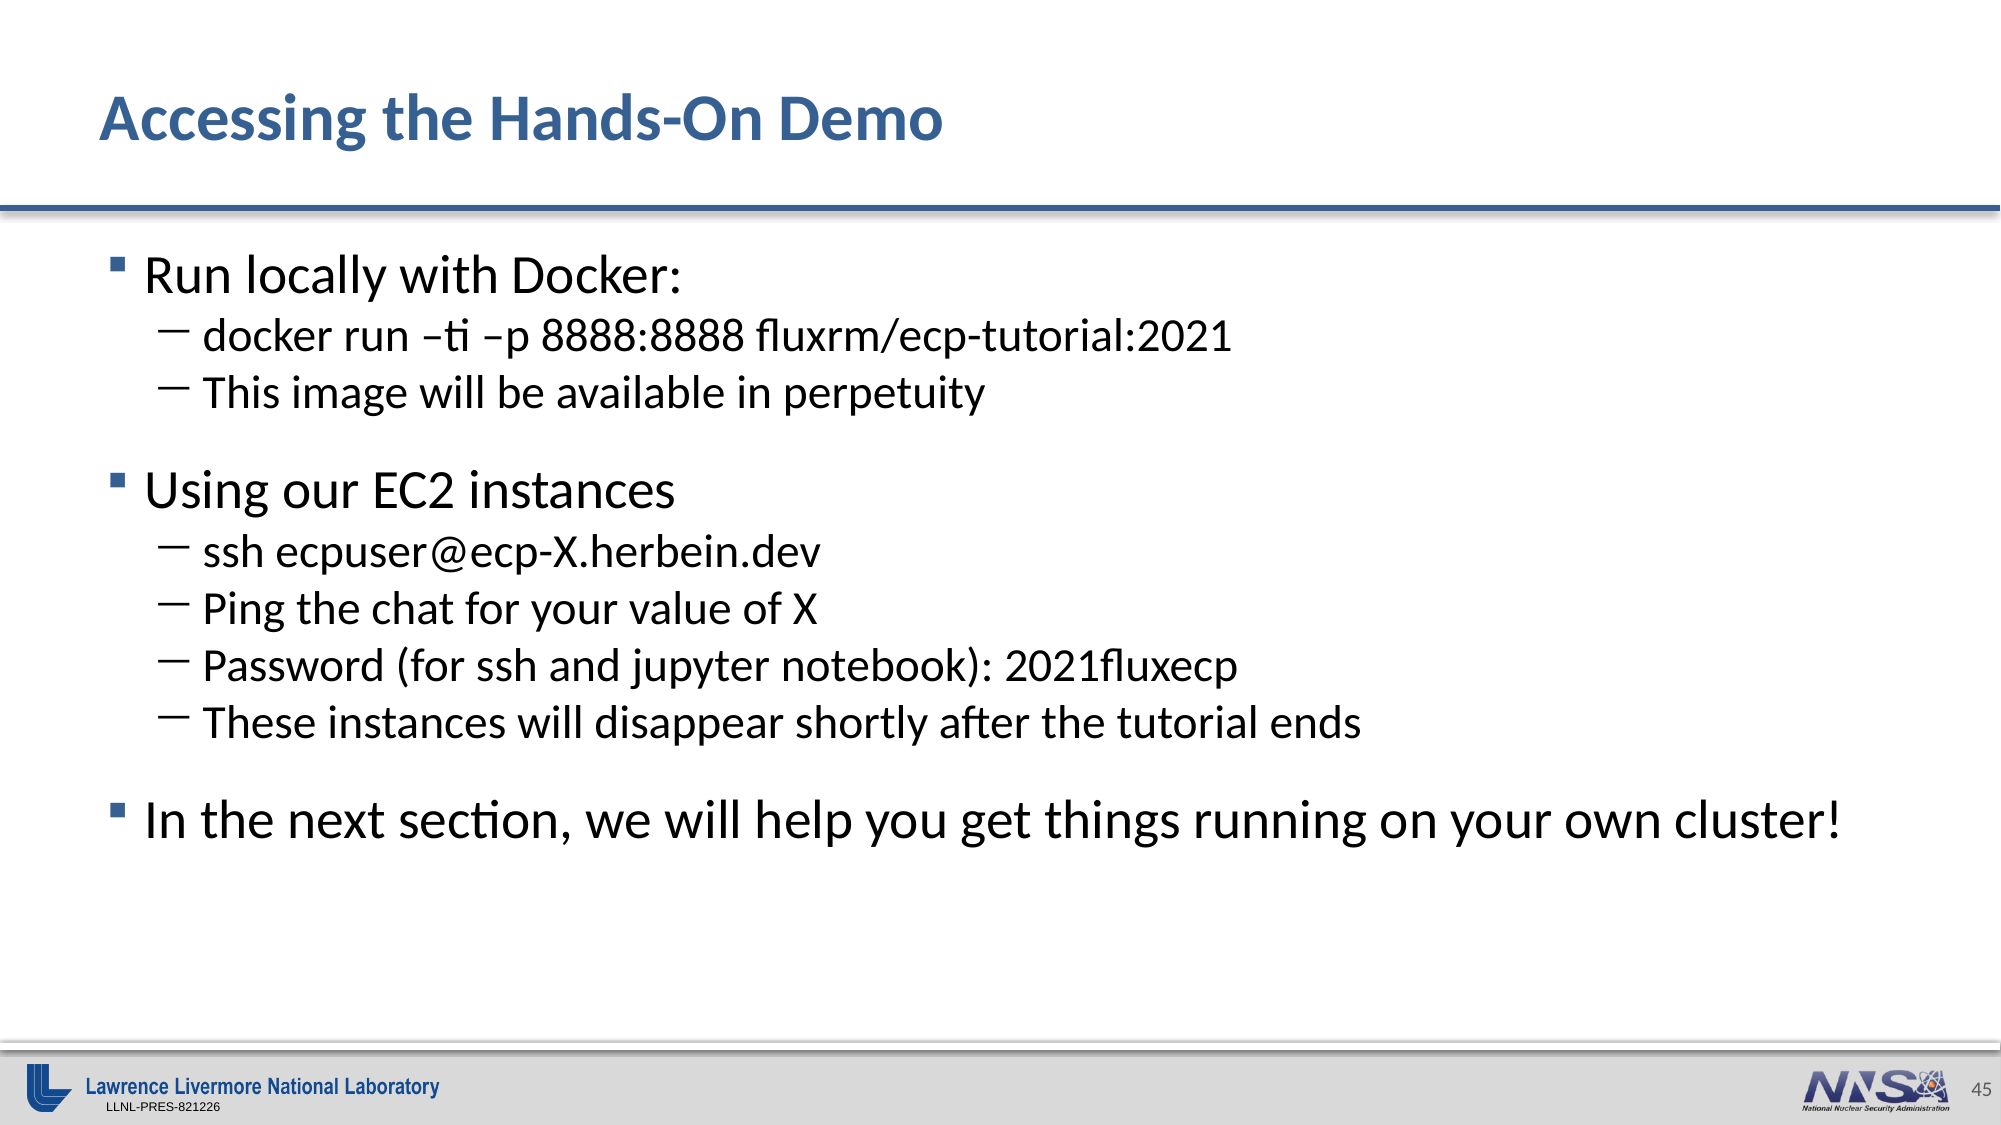

# Accessing the Hands-On Demo
Run locally with Docker:
docker run –ti –p 8888:8888 fluxrm/ecp-tutorial:2021
This image will be available in perpetuity
Using our EC2 instances
ssh ecpuser@ecp-X.herbein.dev
Ping the chat for your value of X
Password (for ssh and jupyter notebook): 2021fluxecp
These instances will disappear shortly after the tutorial ends
In the next section, we will help you get things running on your own cluster!